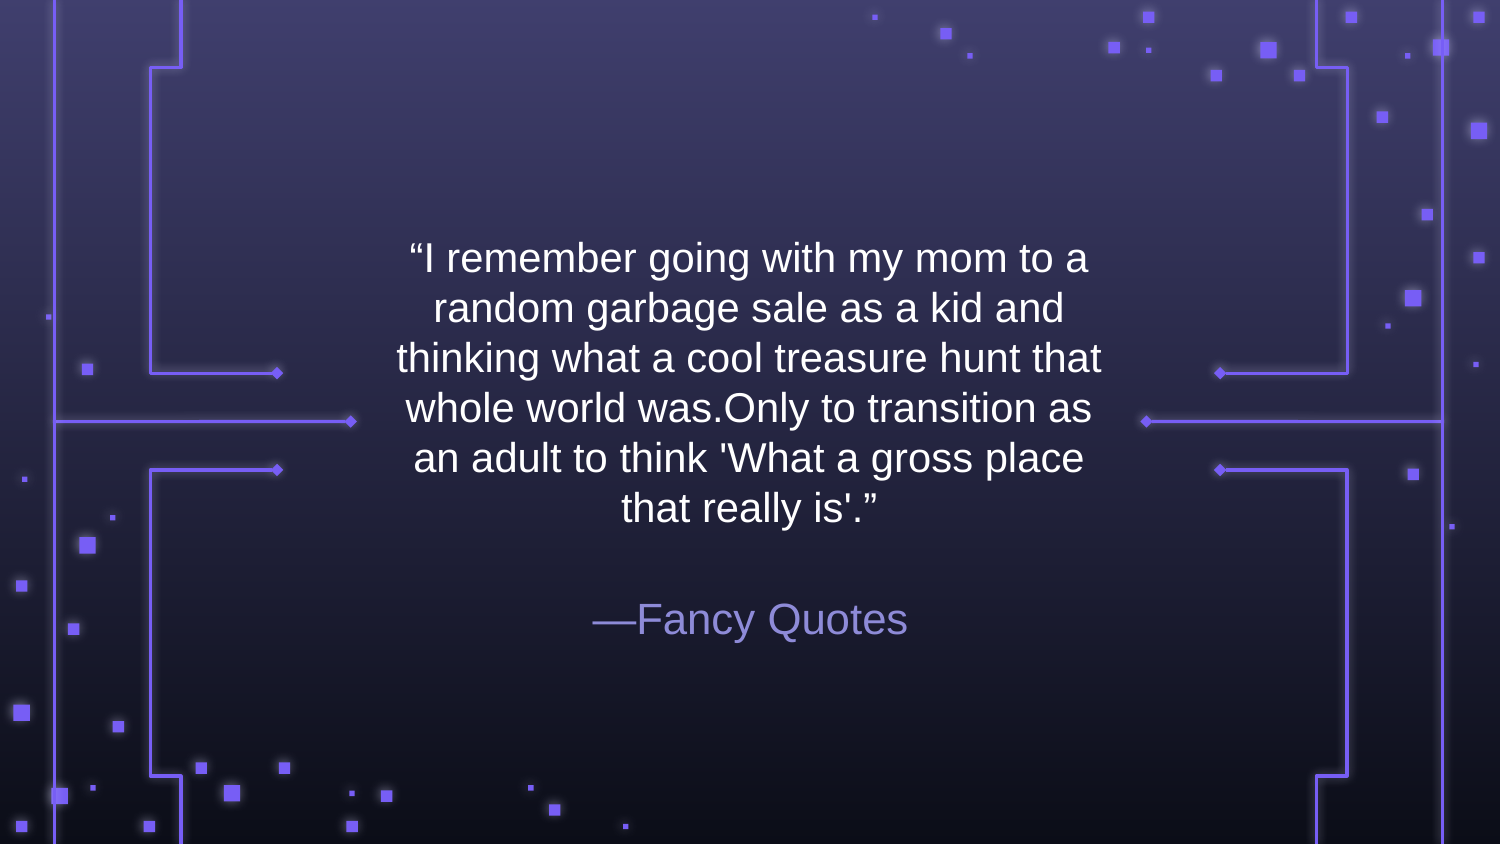

# “I remember going with my mom to a random garbage sale as a kid and thinking what a cool treasure hunt that whole world was.Only to transition as an adult to think 'What a gross place that really is'.”
—Fancy Quotes